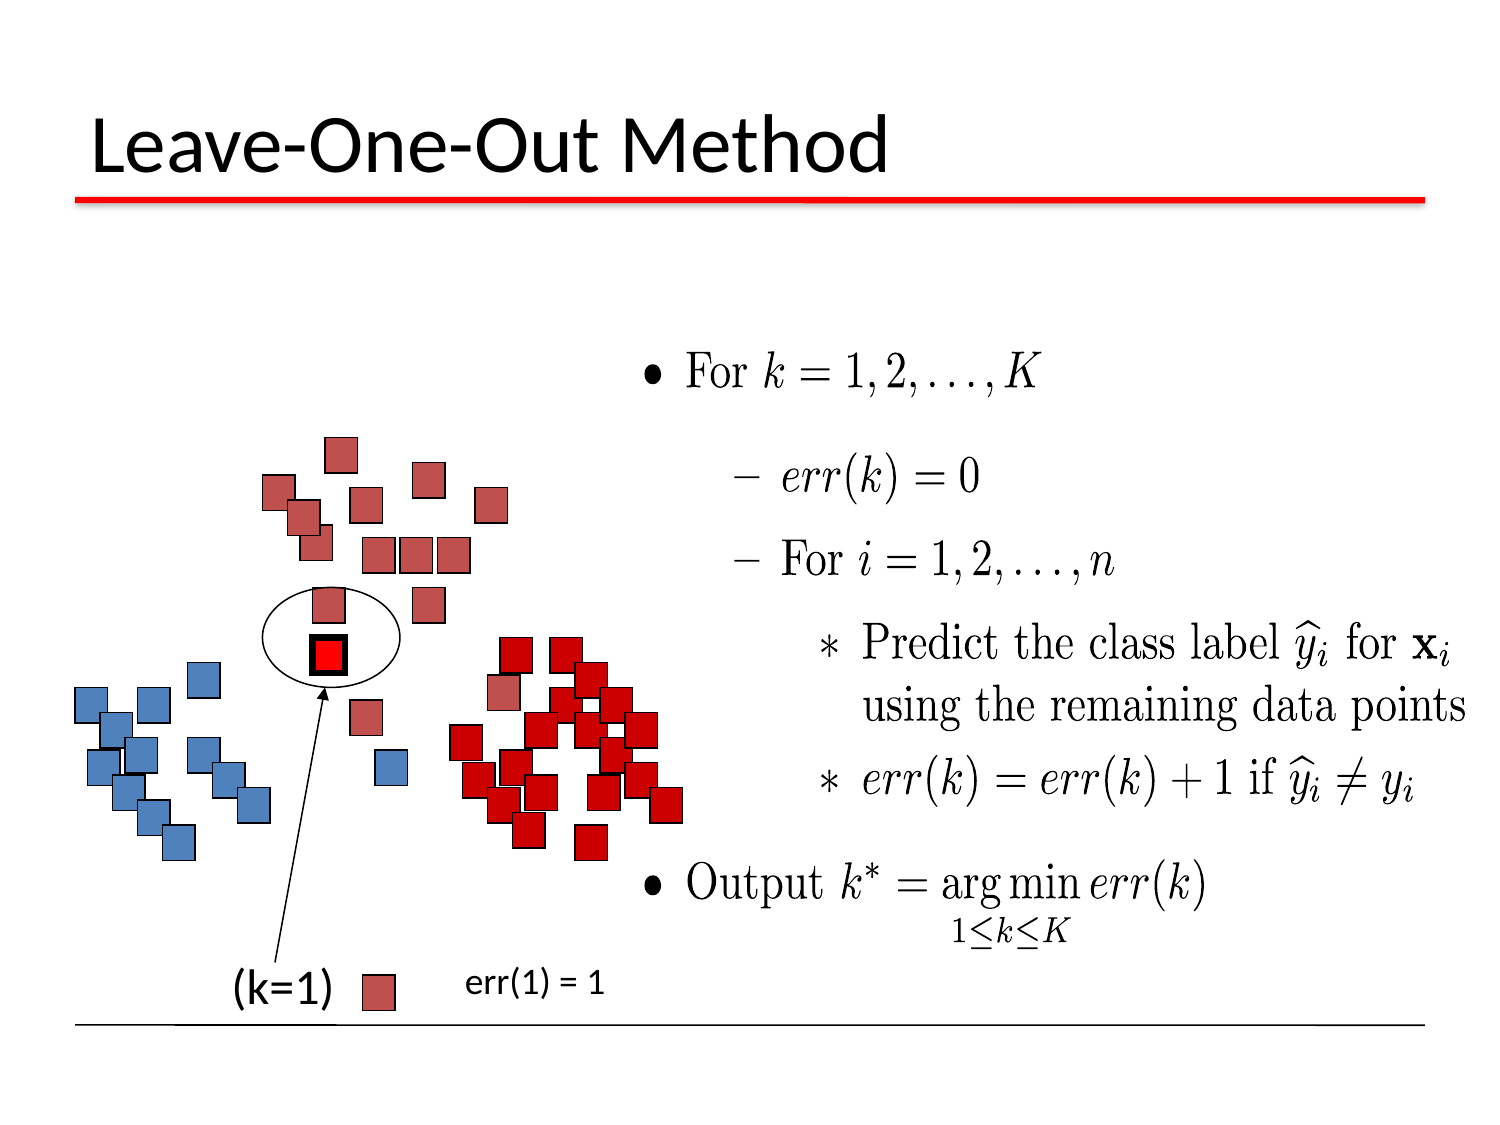

# Leave-One-Out Method

(k=1)

err(1) = 1